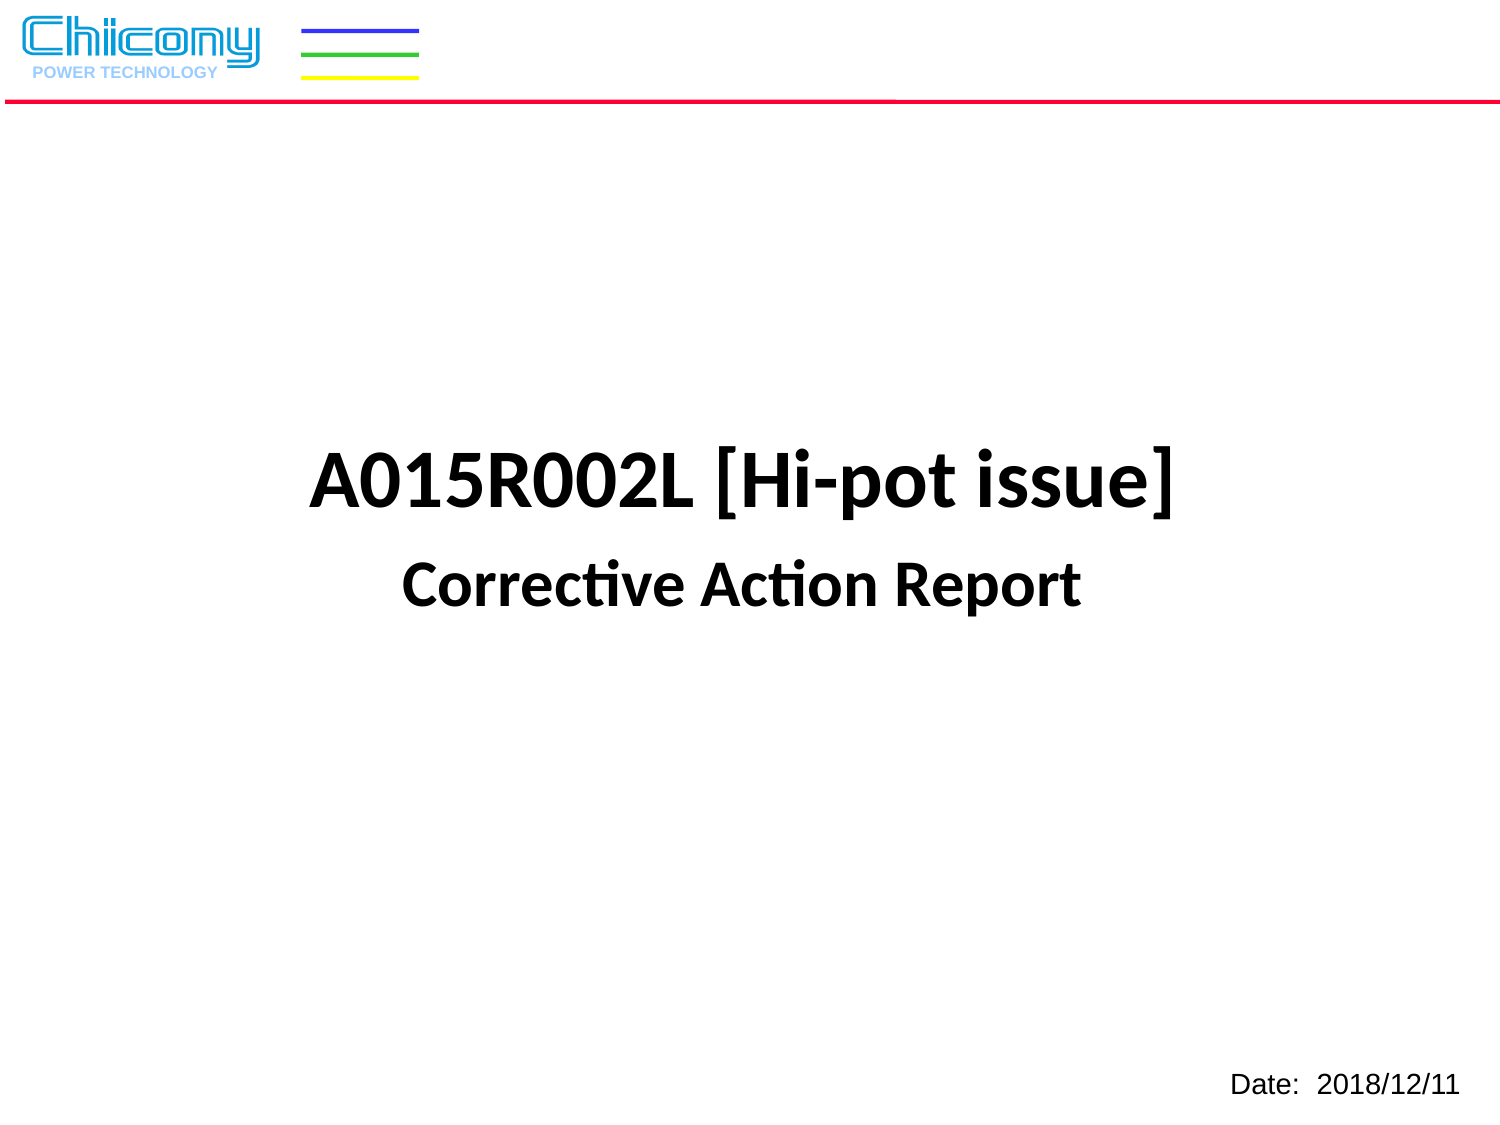

A015R002L [Hi-pot issue]
Corrective Action Report
Date:  2018/12/11